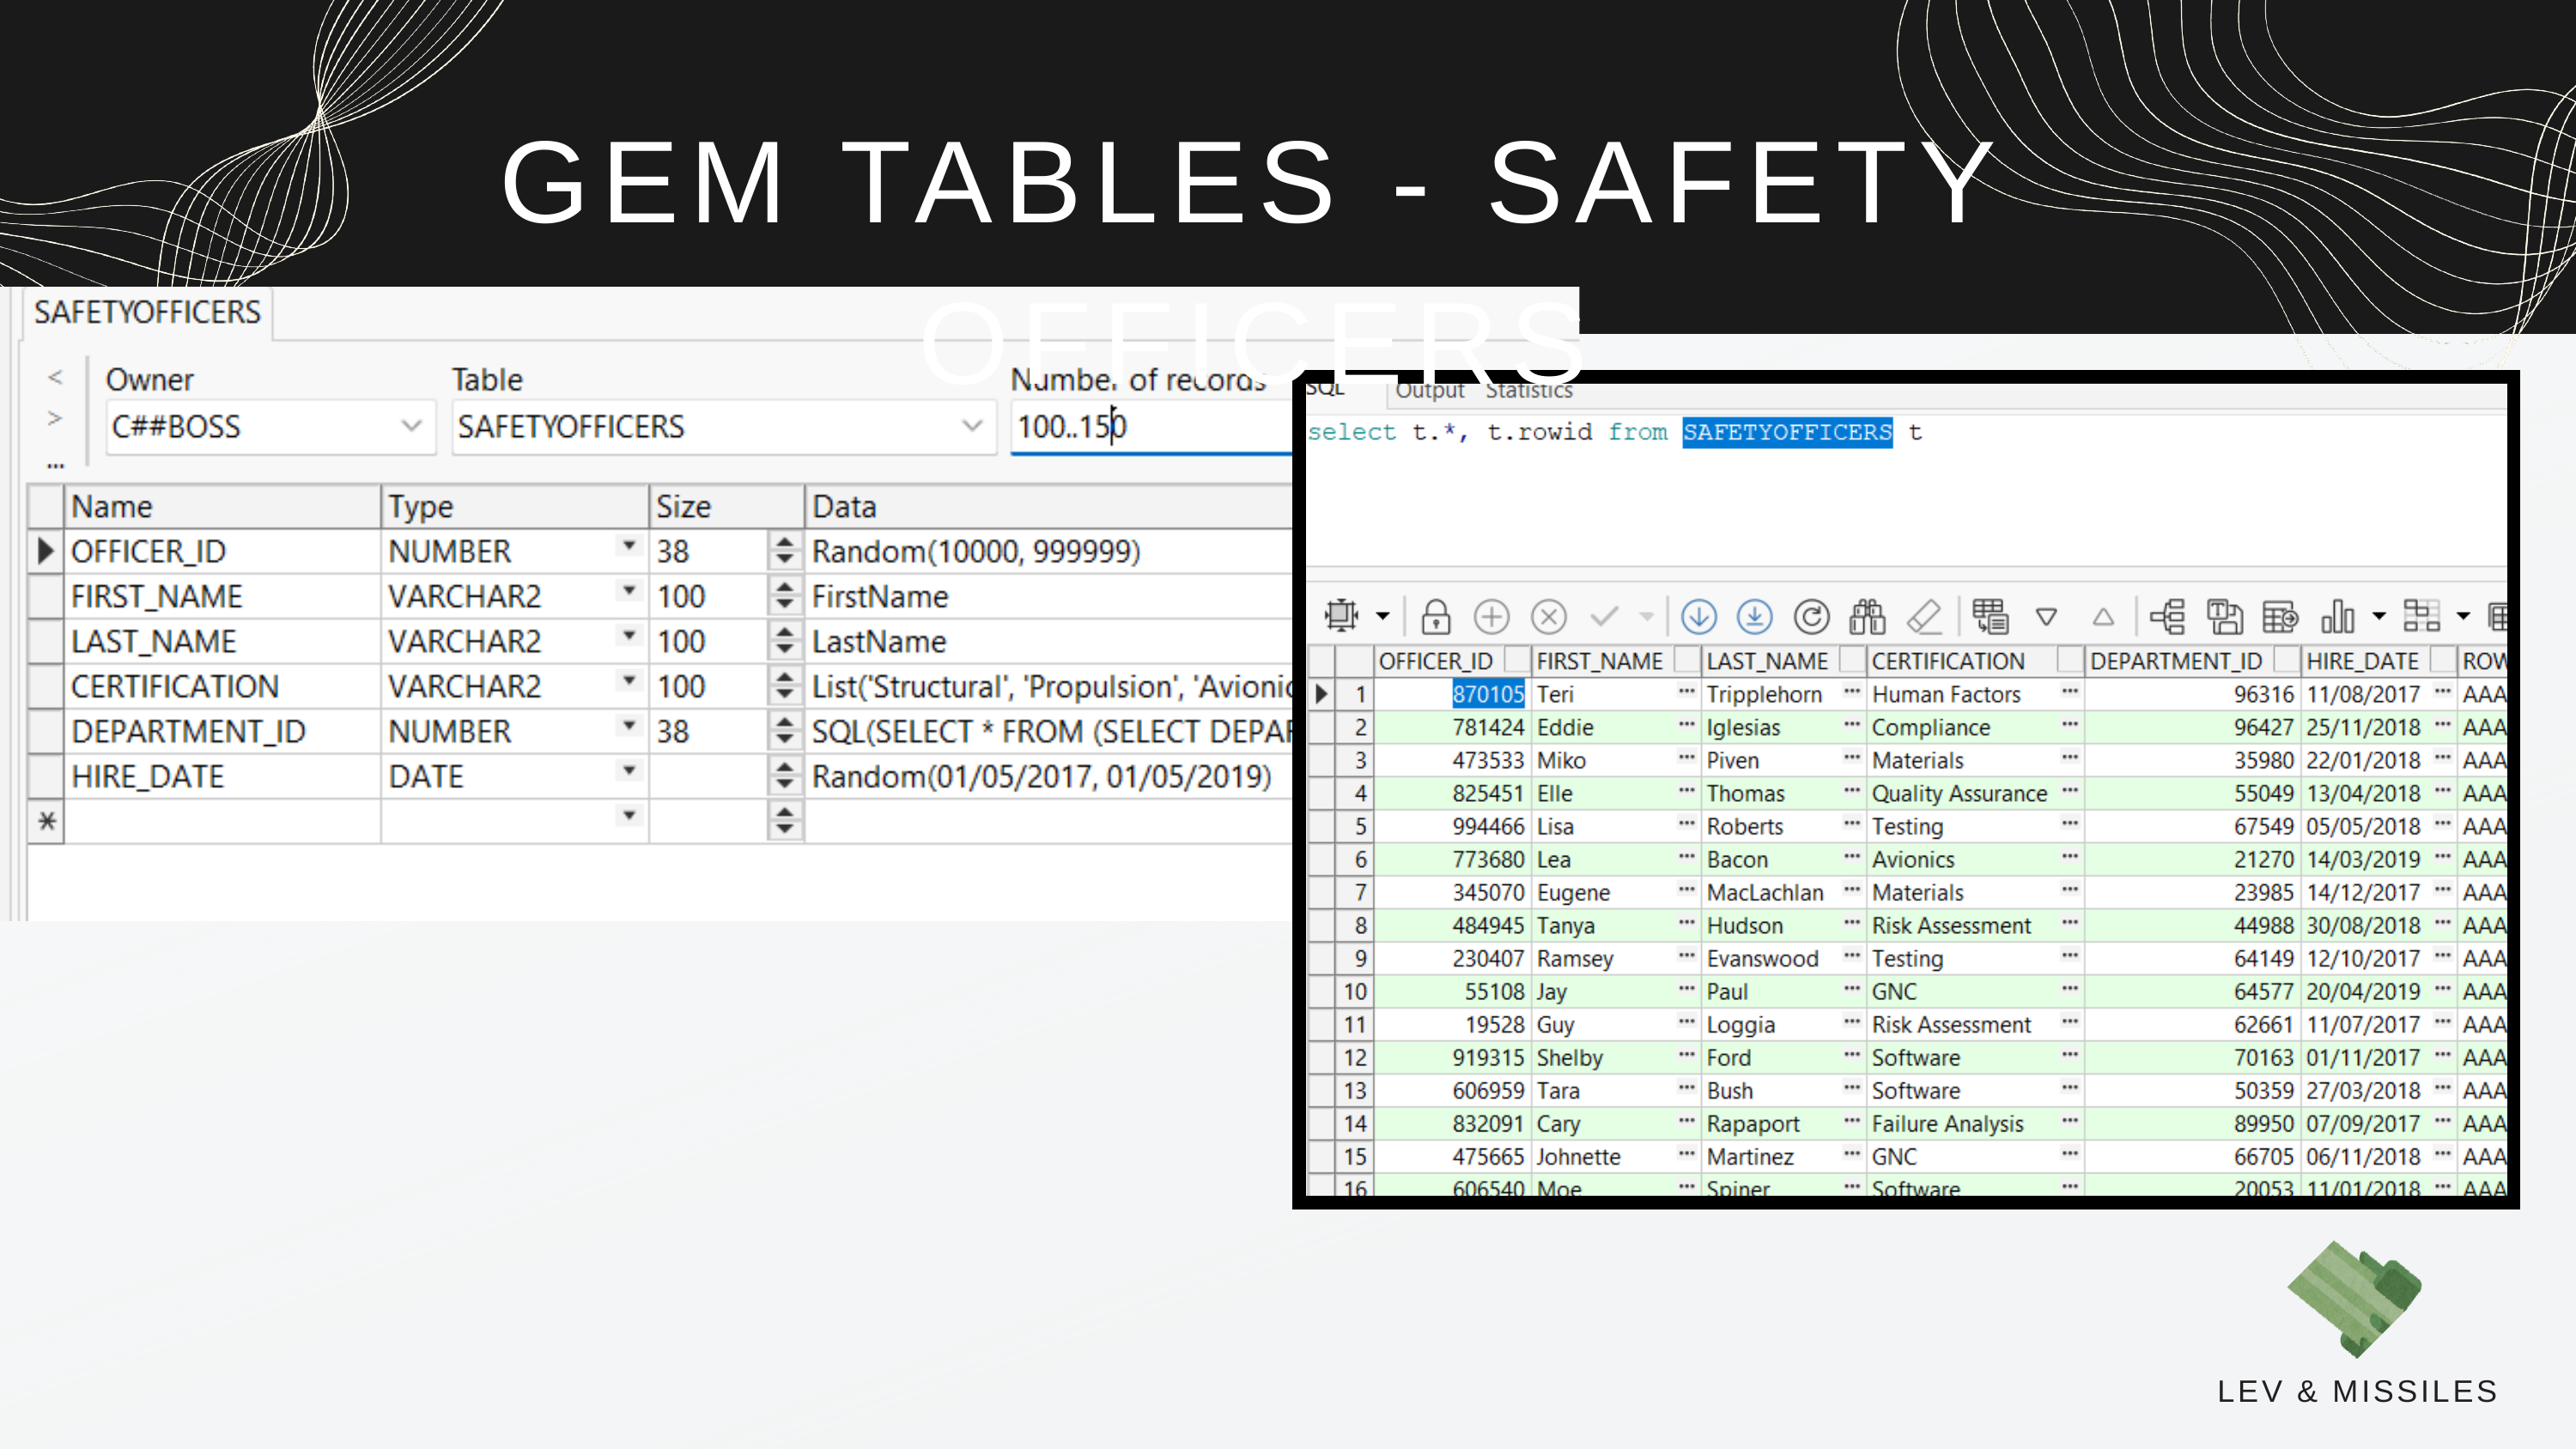

GEM TABLES - SAFETY OFFICERS

LEV & MISSILES